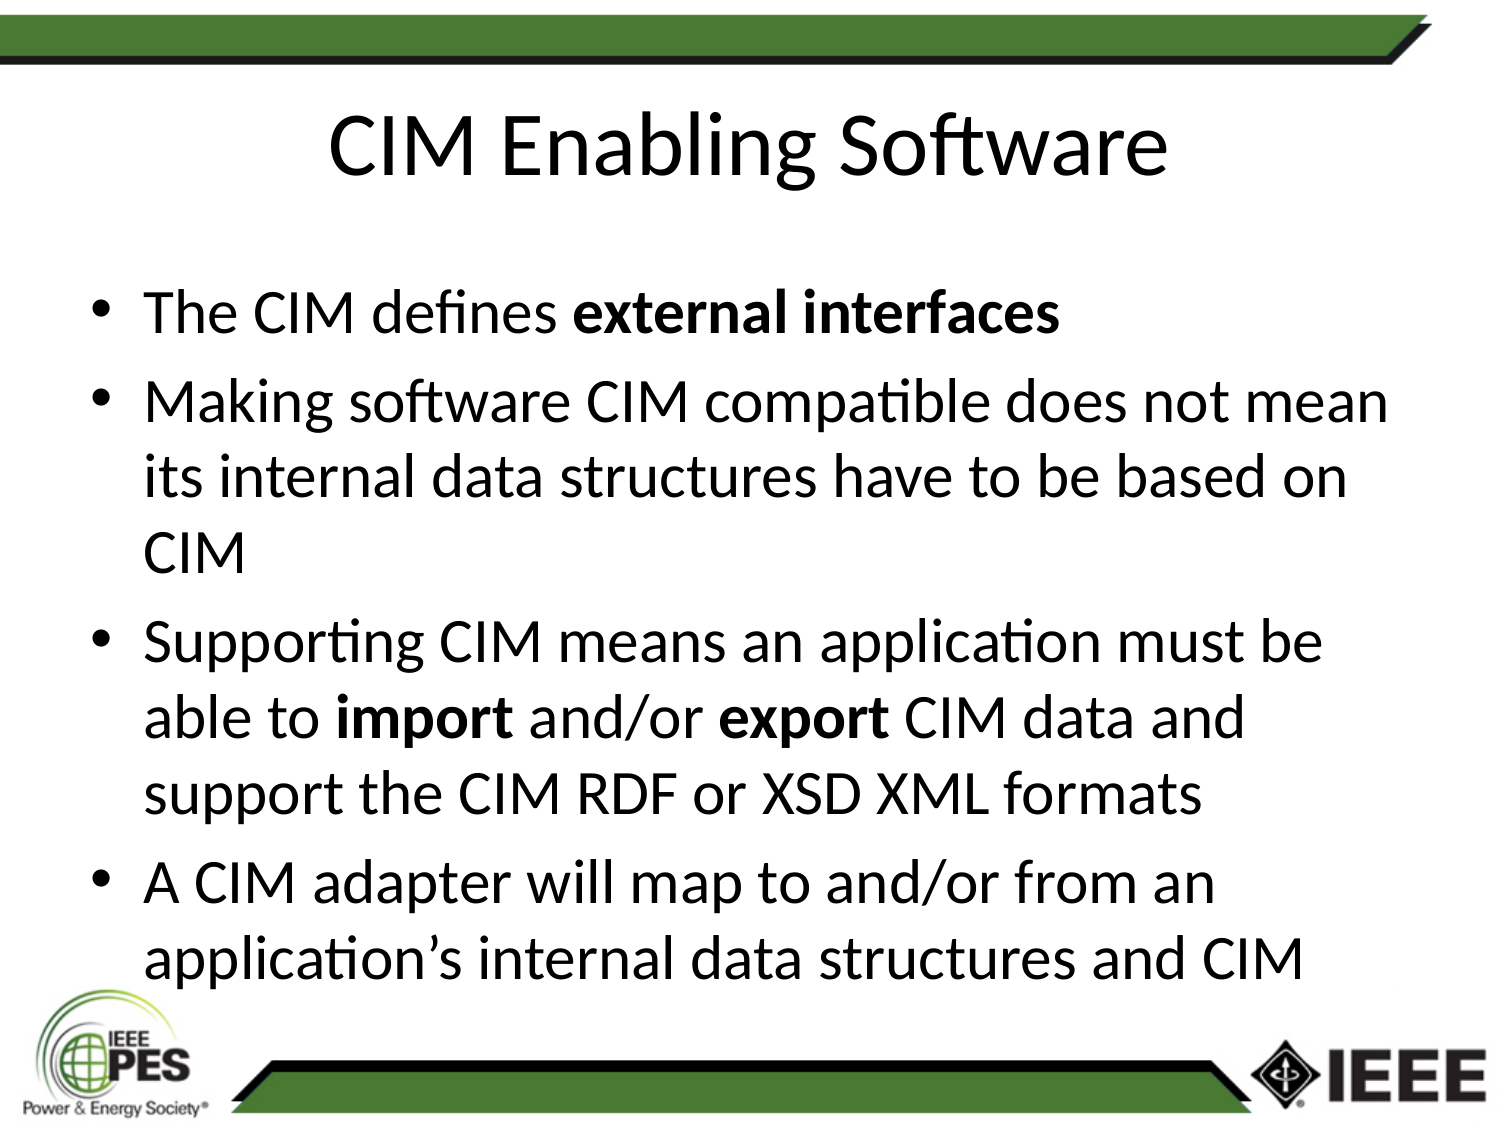

# CIM Enabling Software
The CIM defines external interfaces
Making software CIM compatible does not mean its internal data structures have to be based on CIM
Supporting CIM means an application must be able to import and/or export CIM data and support the CIM RDF or XSD XML formats
A CIM adapter will map to and/or from an application’s internal data structures and CIM